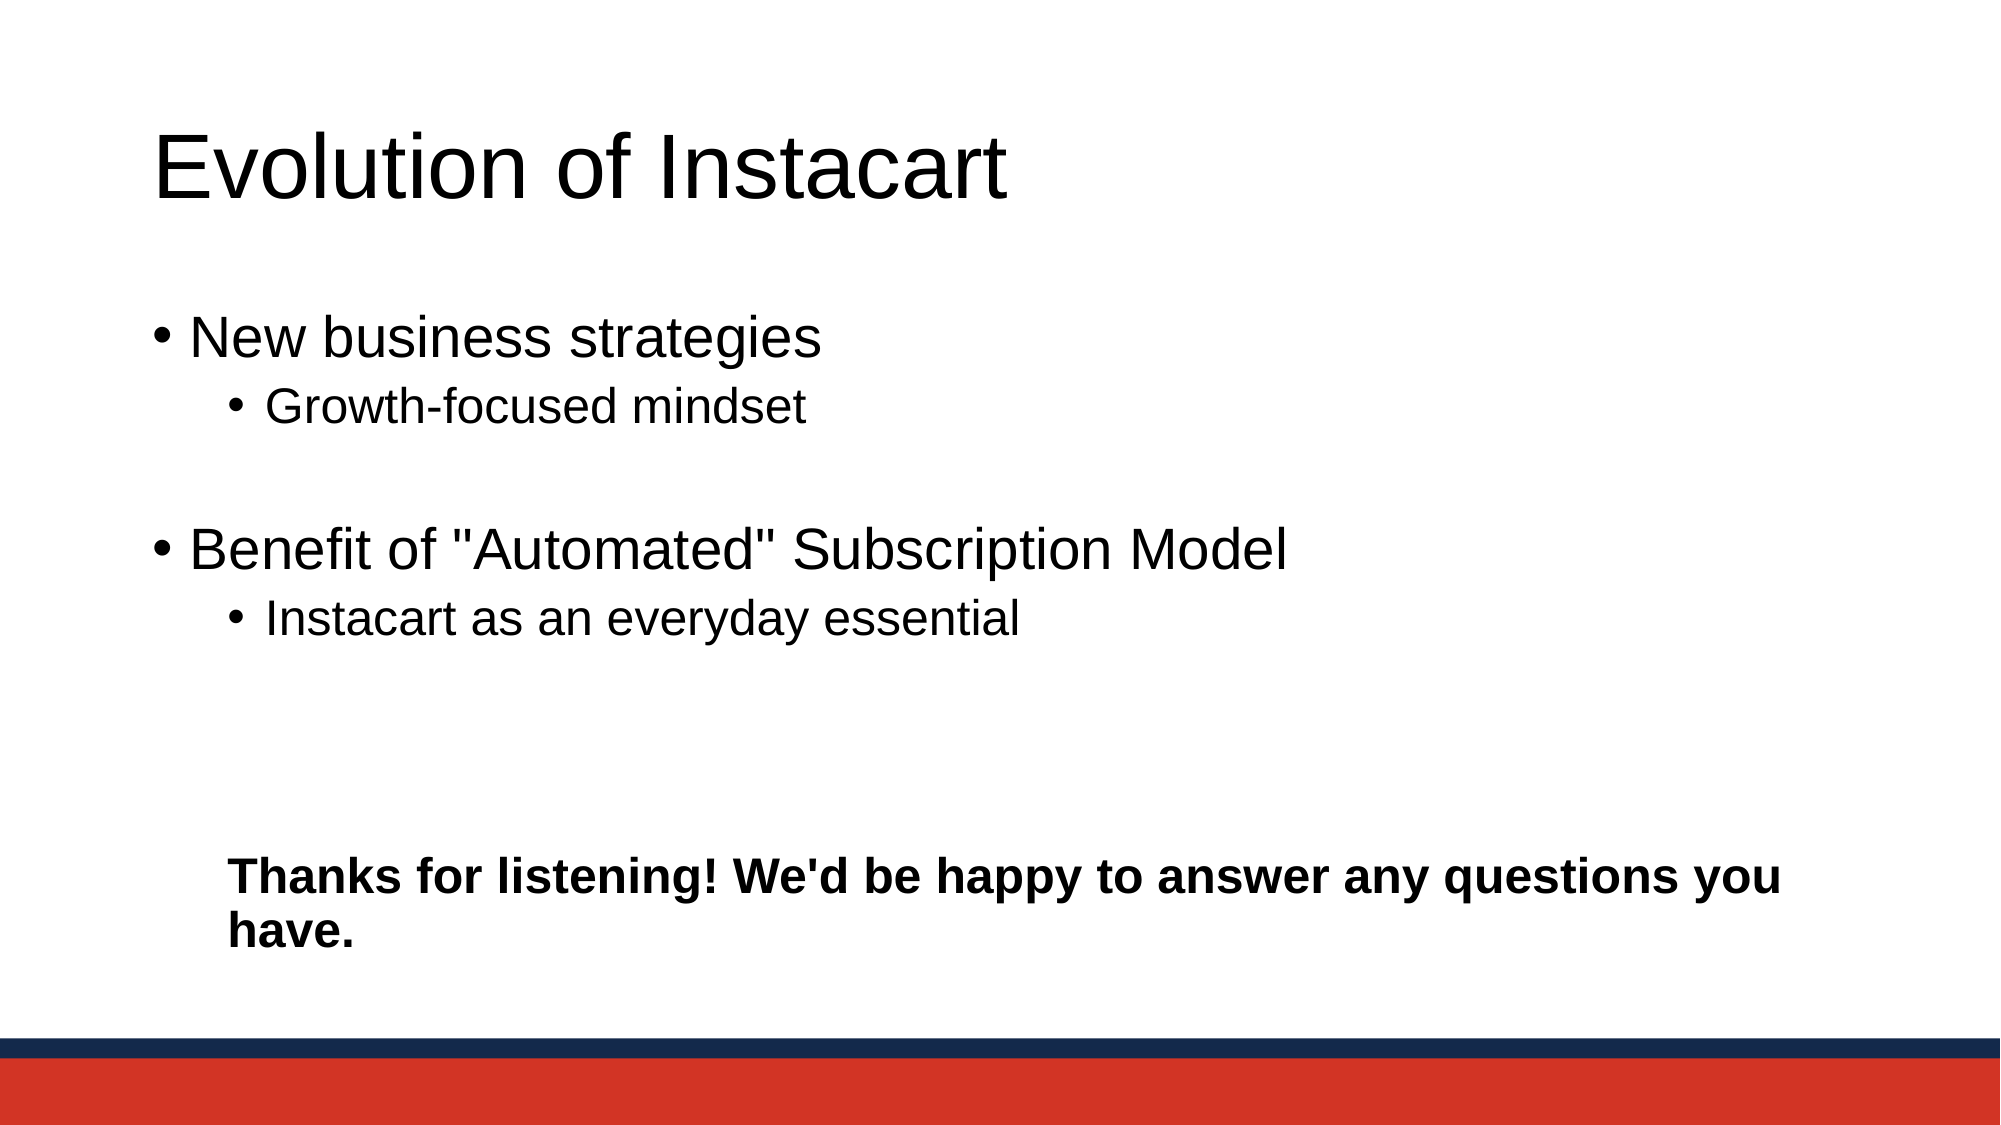

# Evolution of Instacart
New business strategies
Growth-focused mindset

Benefit of "Automated" Subscription Model
Instacart as an everyday essential

Thanks for listening! We'd be happy to answer any questions you have.